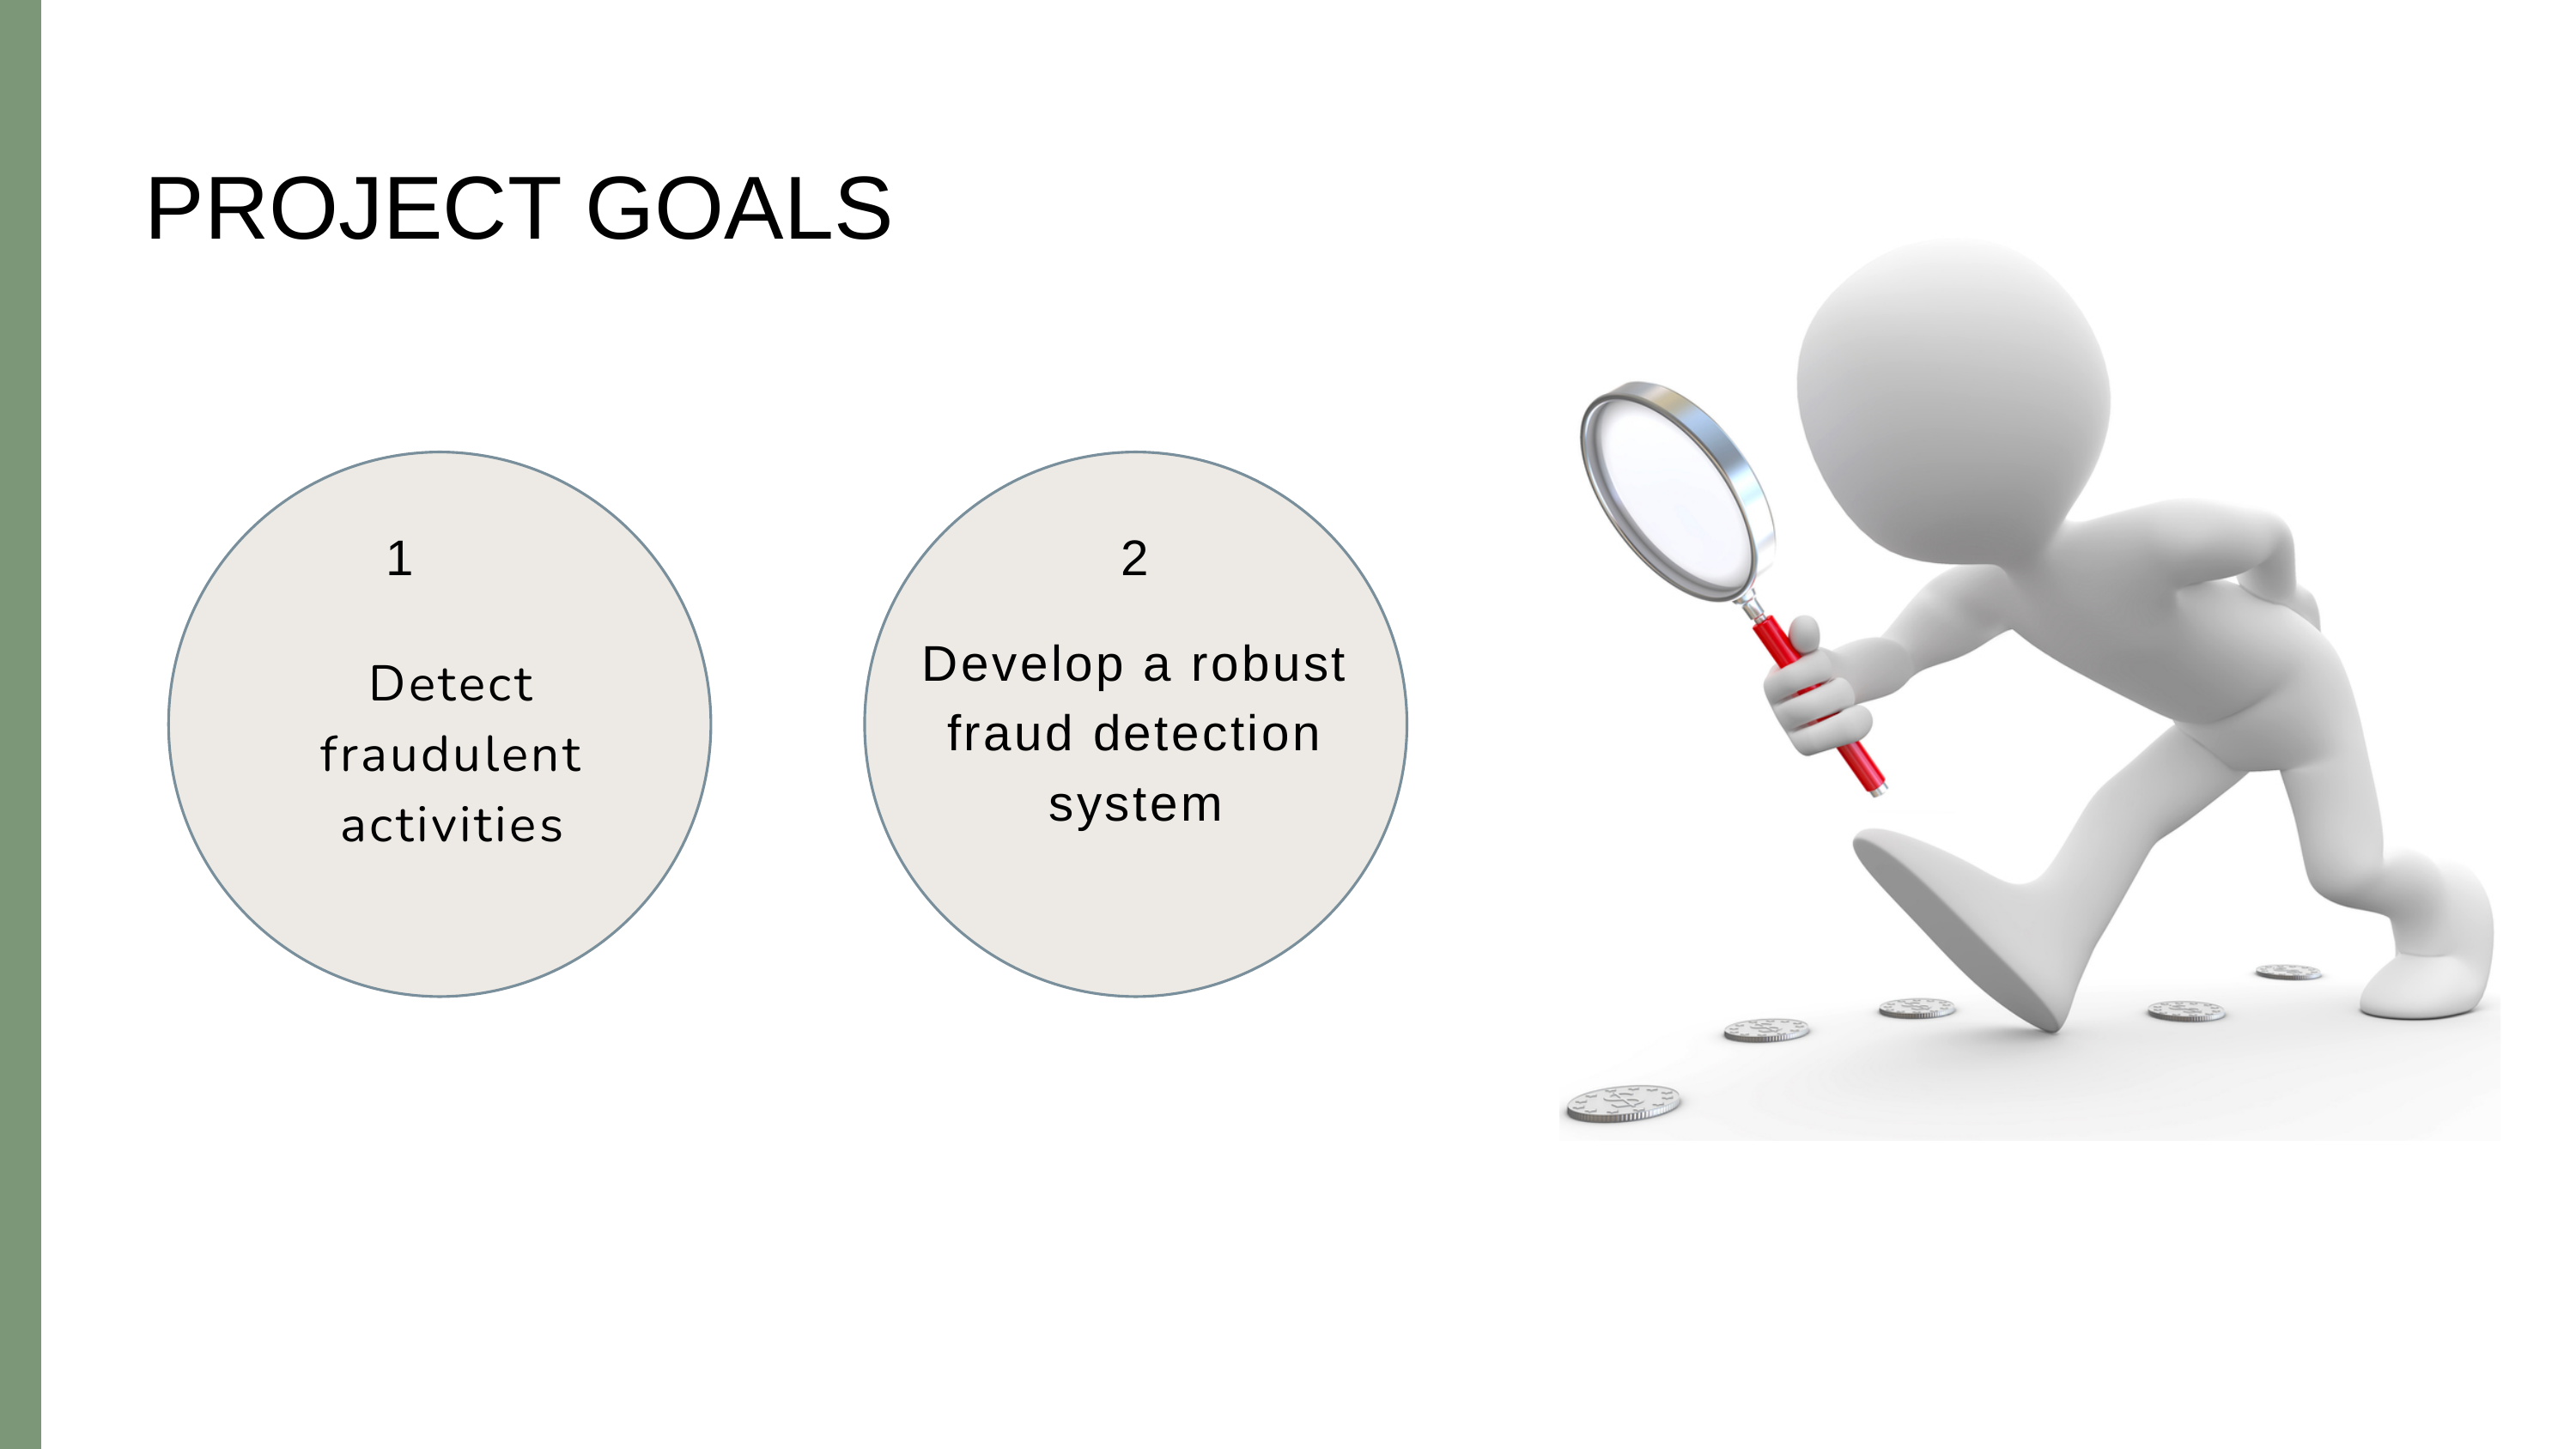

PROJECT GOALS

1
2
Develop a robust fraud detection system
Detect fraudulent activities